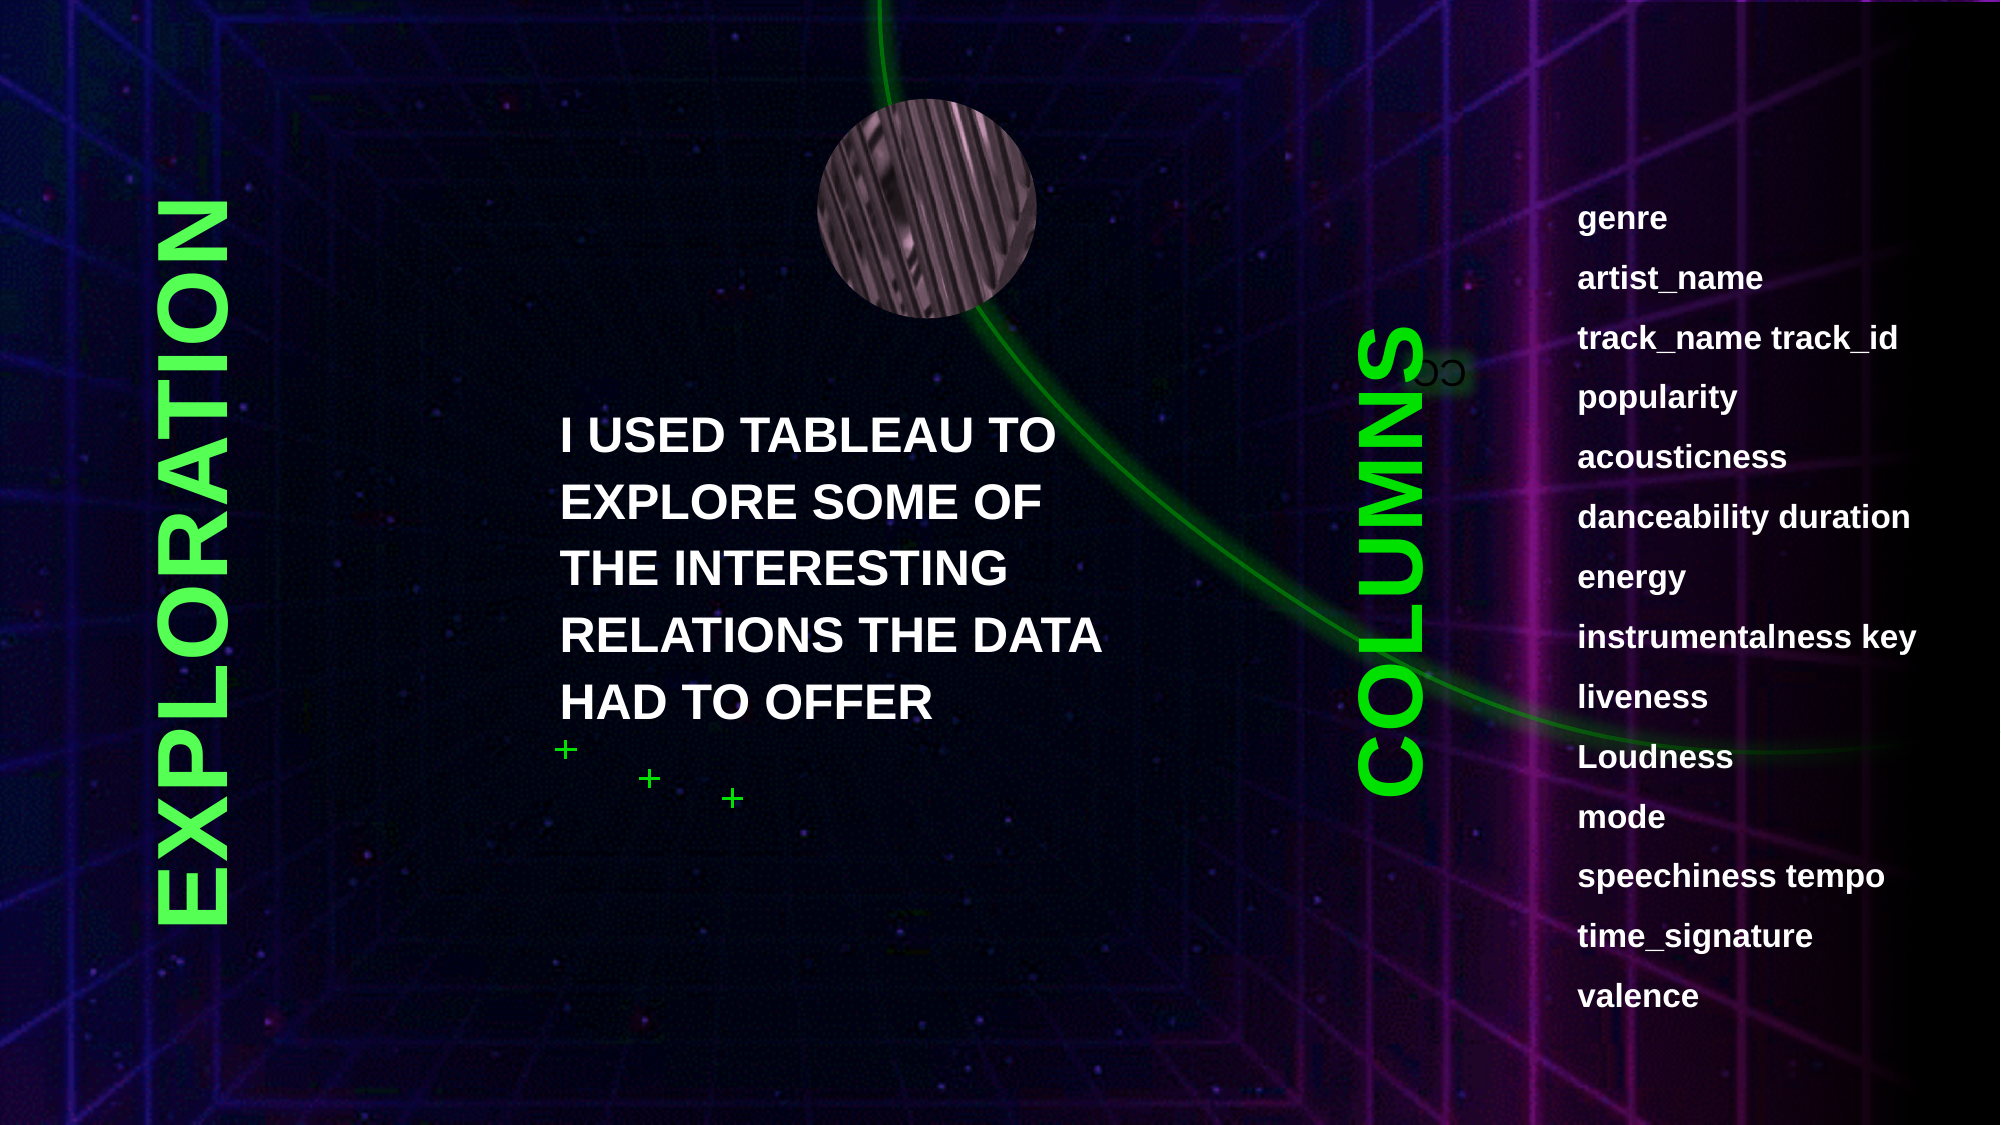

genre
artist_name
track_name track_id
popularity acousticness danceability duration
energy instrumentalness key
liveness
Loudness
mode
speechiness tempo time_signature valence
# columns
I used tableau to explore some of the interesting relations the data had to offer
exploration